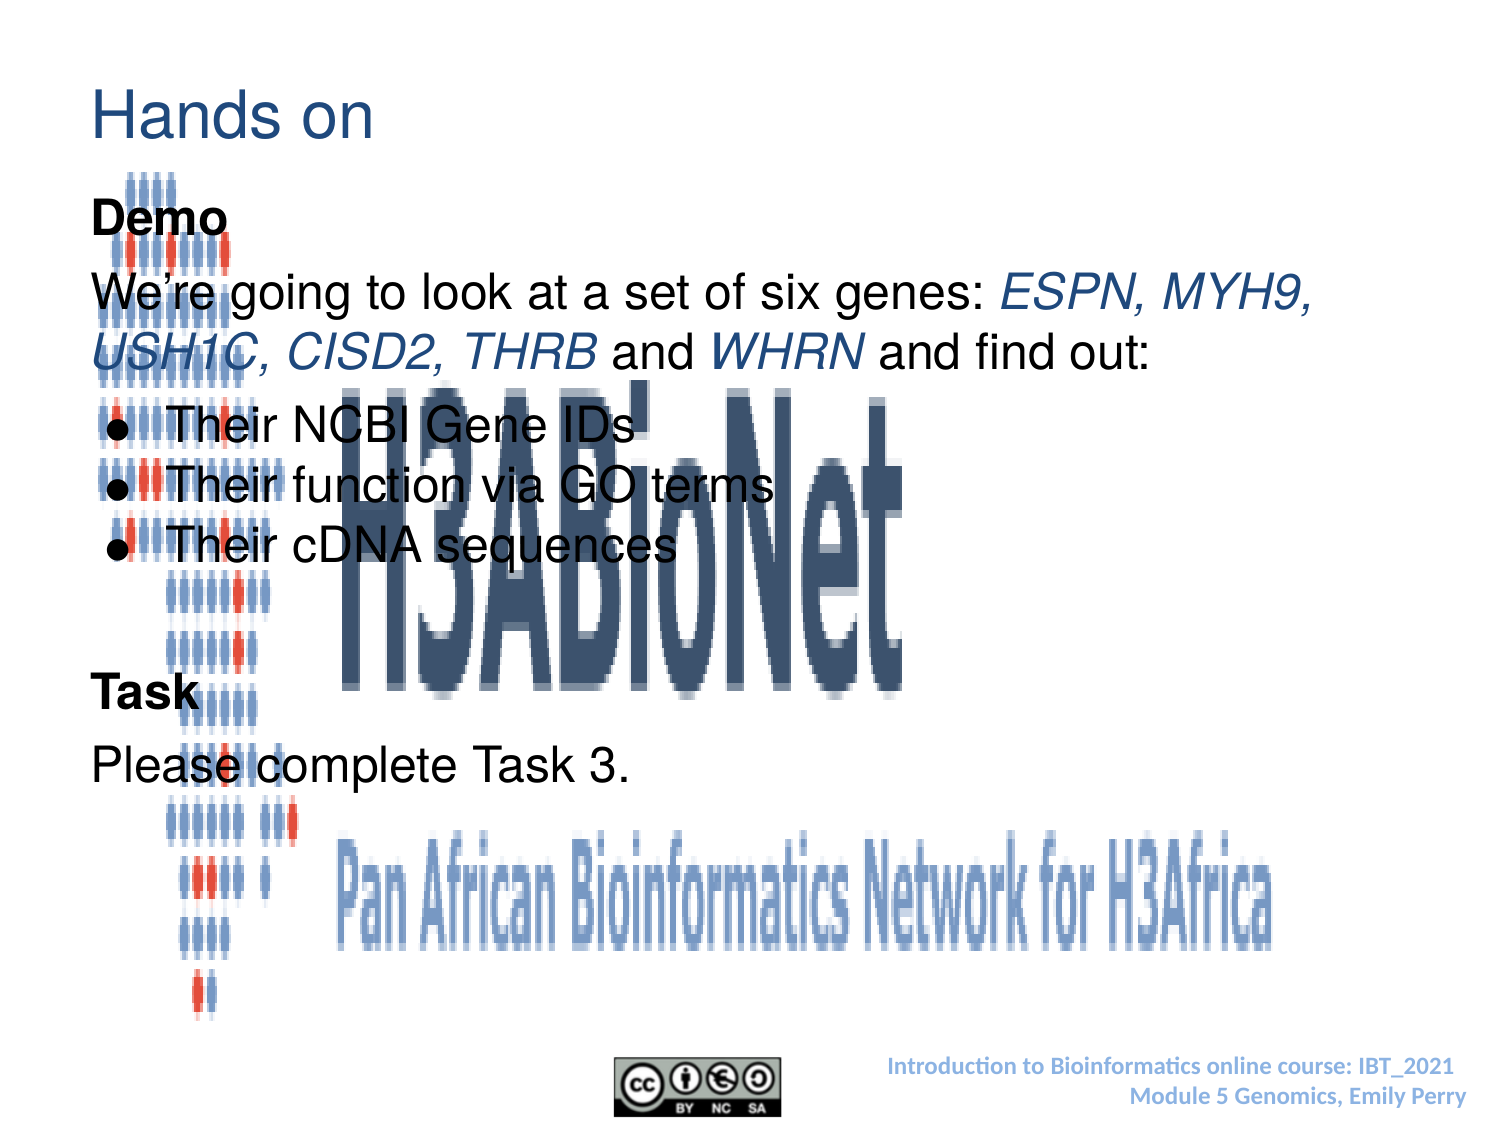

# Hands on
Demo
We’re going to look at a set of six genes: ESPN, MYH9, USH1C, CISD2, THRB and WHRN and find out:
Their NCBI Gene IDs
Their function via GO terms
Their cDNA sequences

Task
Please complete Task 3.